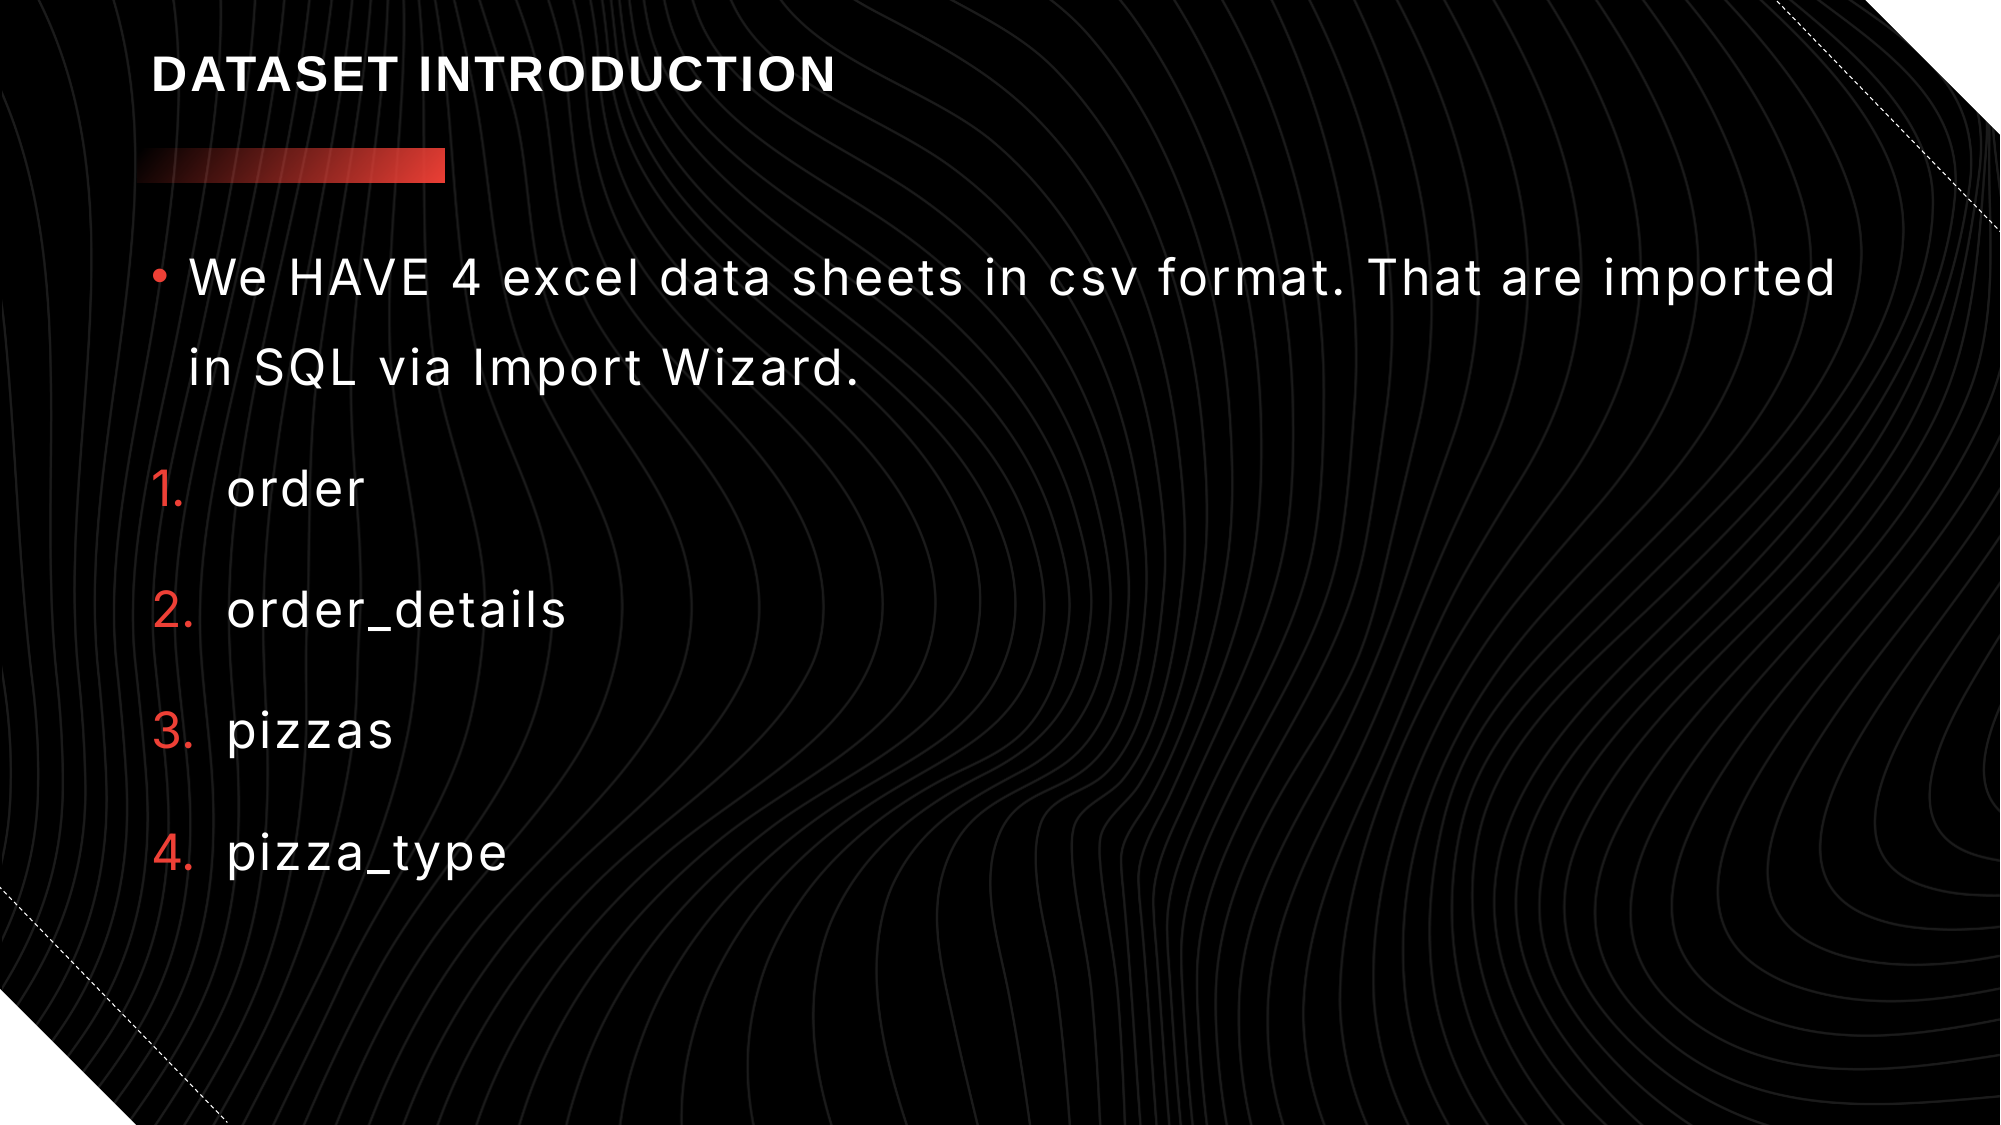

# DATASET INTRODUCTION
We HAVE 4 excel data sheets in csv format. That are imported in SQL via Import Wizard.
order
order_details
pizzas
pizza_type